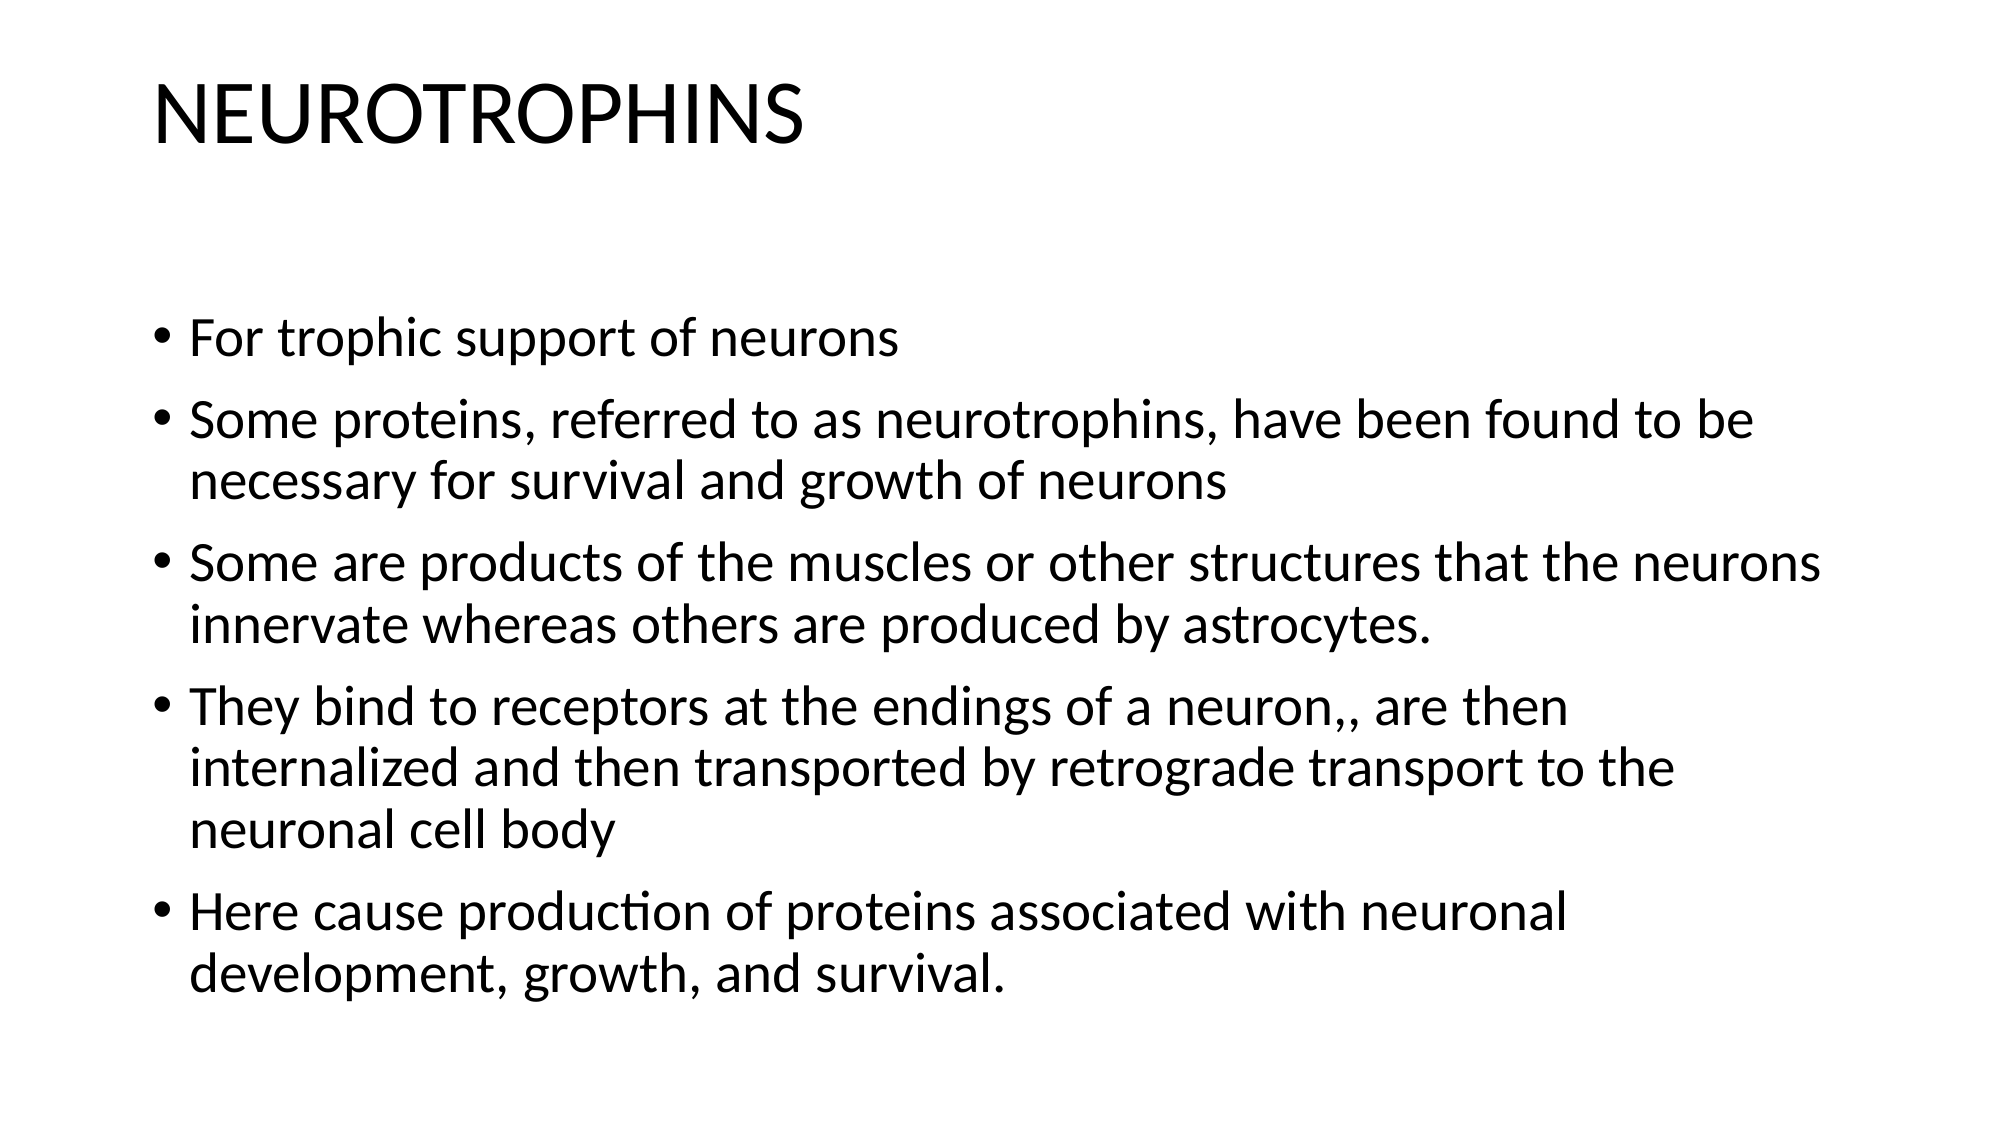

# NEUROTROPHINS
For trophic support of neurons
Some proteins, referred to as neurotrophins, have been found to be necessary for survival and growth of neurons
Some are products of the muscles or other structures that the neurons innervate whereas others are produced by astrocytes.
They bind to receptors at the endings of a neuron,, are then internalized and then transported by retrograde transport to the neuronal cell body
Here cause production of proteins associated with neuronal development, growth, and survival.